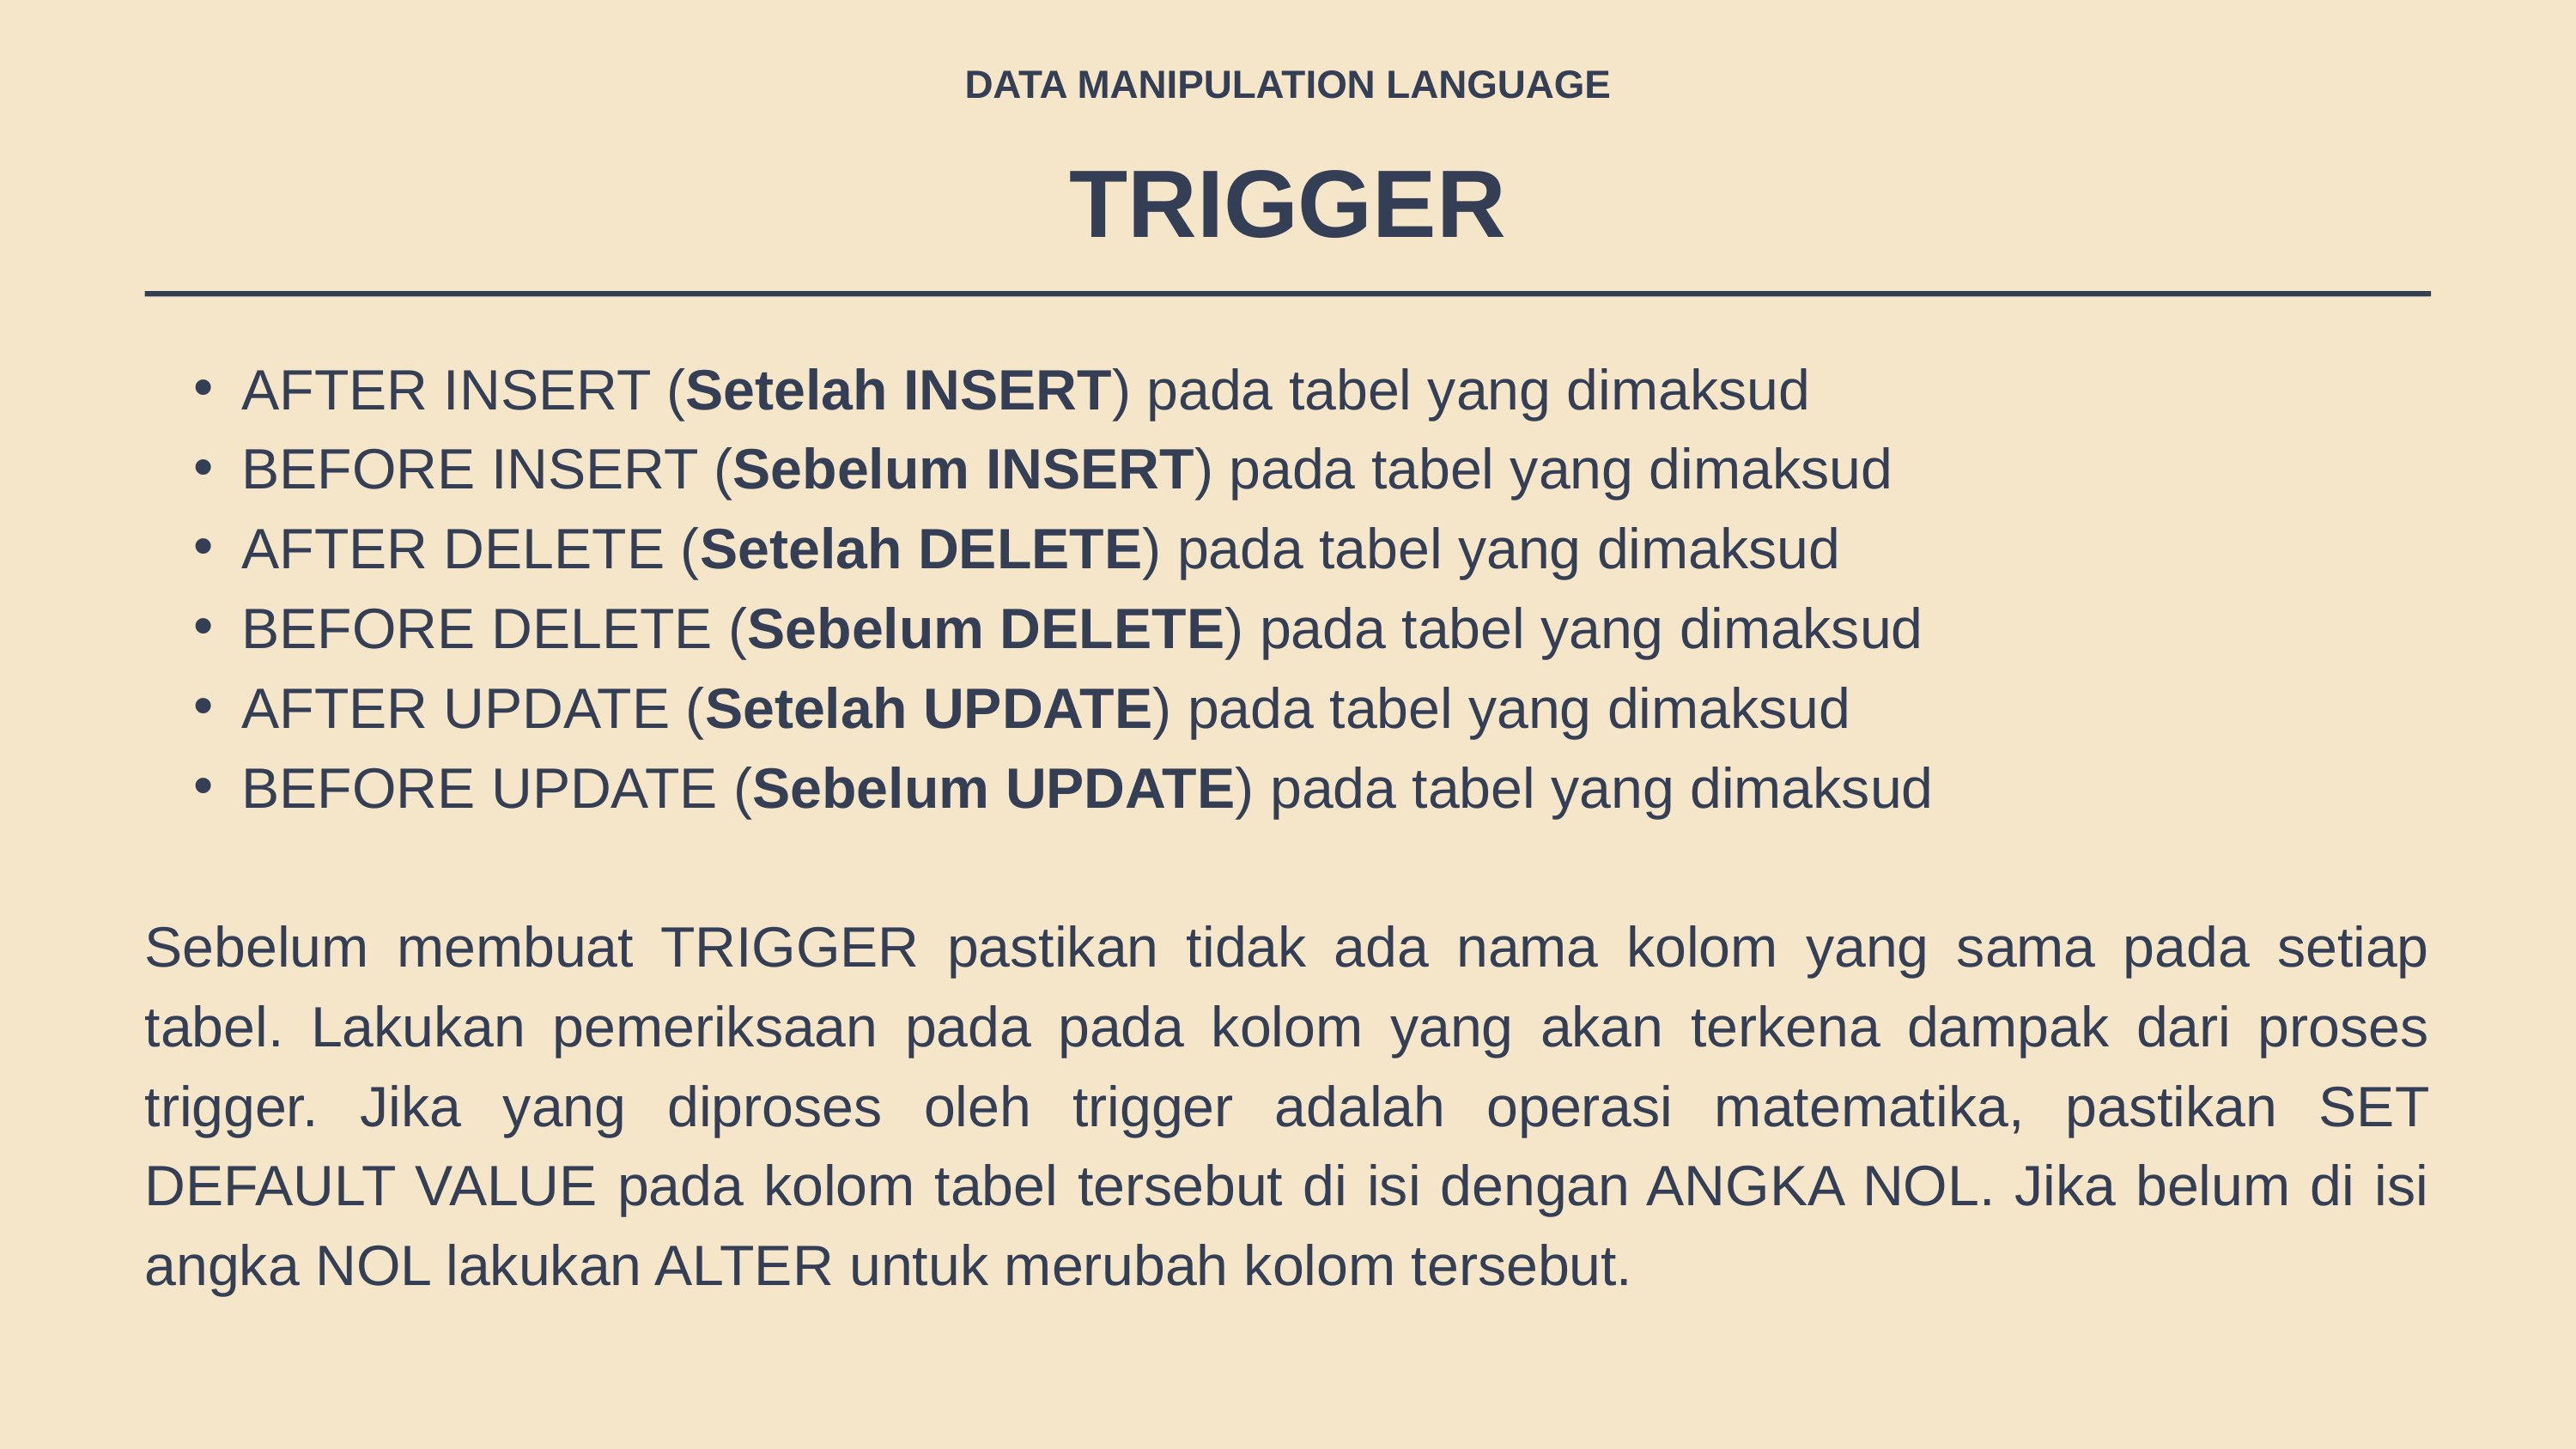

DATA MANIPULATION LANGUAGE
TRIGGER

AFTER INSERT (Setelah INSERT) pada tabel yang dimaksud
BEFORE INSERT (Sebelum INSERT) pada tabel yang dimaksud
AFTER DELETE (Setelah DELETE) pada tabel yang dimaksud
BEFORE DELETE (Sebelum DELETE) pada tabel yang dimaksud
AFTER UPDATE (Setelah UPDATE) pada tabel yang dimaksud
BEFORE UPDATE (Sebelum UPDATE) pada tabel yang dimaksud

Sebelum membuat TRIGGER pastikan tidak ada nama kolom yang sama pada setiap tabel. Lakukan pemeriksaan pada pada kolom yang akan terkena dampak dari proses trigger. Jika yang diproses oleh trigger adalah operasi matematika, pastikan SET DEFAULT VALUE pada kolom tabel tersebut di isi dengan ANGKA NOL. Jika belum di isi angka NOL lakukan ALTER untuk merubah kolom tersebut.